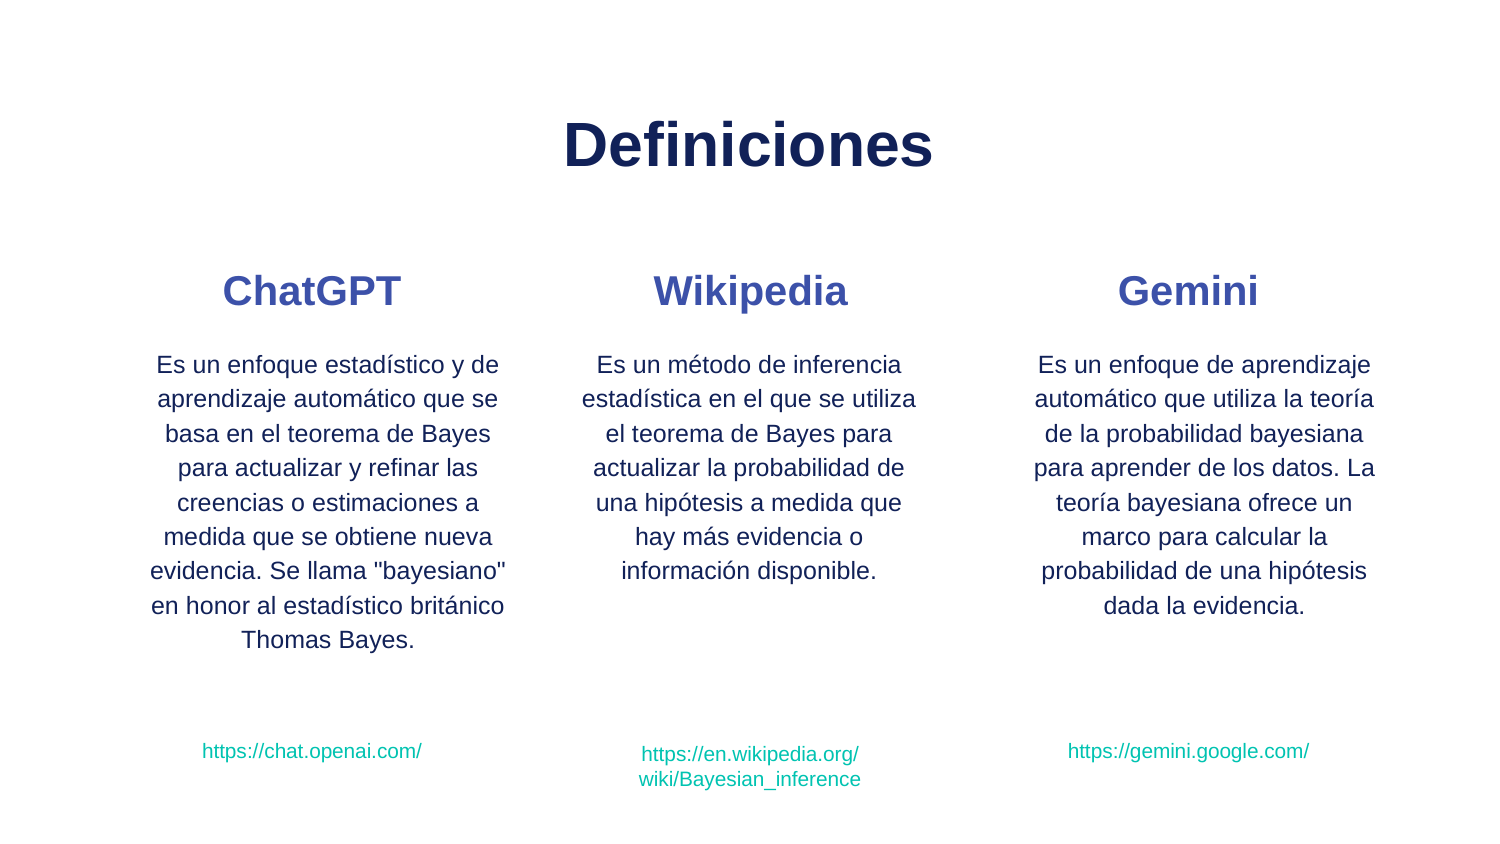

# Definiciones
ChatGPT
Wikipedia
Gemini
Es un método de inferencia estadística en el que se utiliza el teorema de Bayes para actualizar la probabilidad de una hipótesis a medida que hay más evidencia o información disponible.
Es un enfoque estadístico y de aprendizaje automático que se basa en el teorema de Bayes para actualizar y refinar las creencias o estimaciones a medida que se obtiene nueva evidencia. Se llama "bayesiano" en honor al estadístico británico Thomas Bayes.
Es un enfoque de aprendizaje automático que utiliza la teoría de la probabilidad bayesiana para aprender de los datos. La teoría bayesiana ofrece un marco para calcular la probabilidad de una hipótesis dada la evidencia.
https://chat.openai.com/
https://en.wikipedia.org/wiki/Bayesian_inference
https://gemini.google.com/